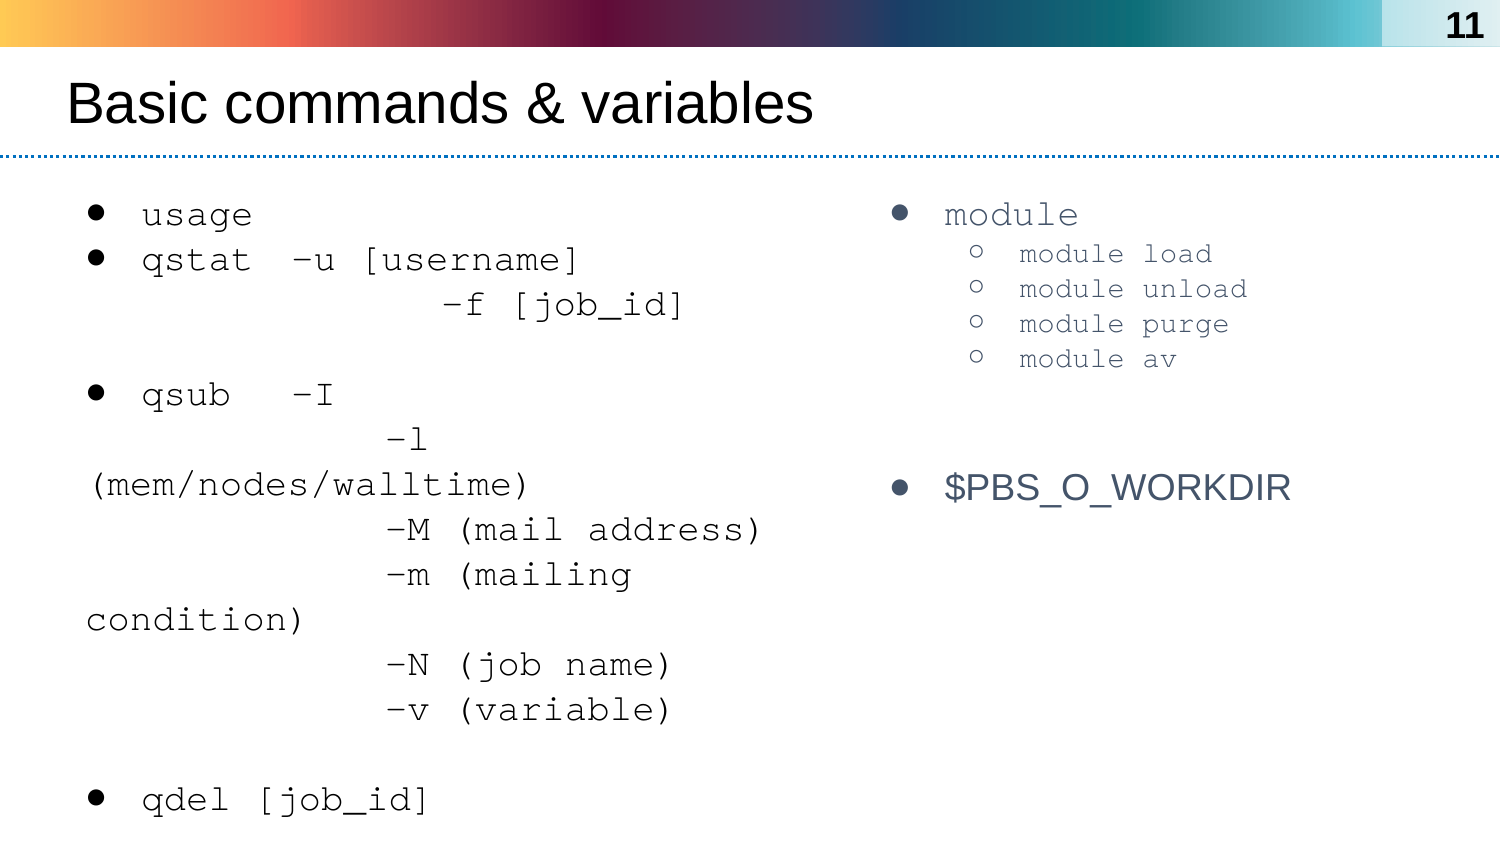

11
# Basic commands & variables
usage
qstat	–u [username]
	    	–f [job_id]

qsub 	–I
		-l (mem/nodes/walltime)
		-M (mail address)
		-m (mailing condition)
		-N (job name)
		-v (variable)

qdel [job_id]

module
module load
module unload
module purge
module av

$PBS_O_WORKDIR